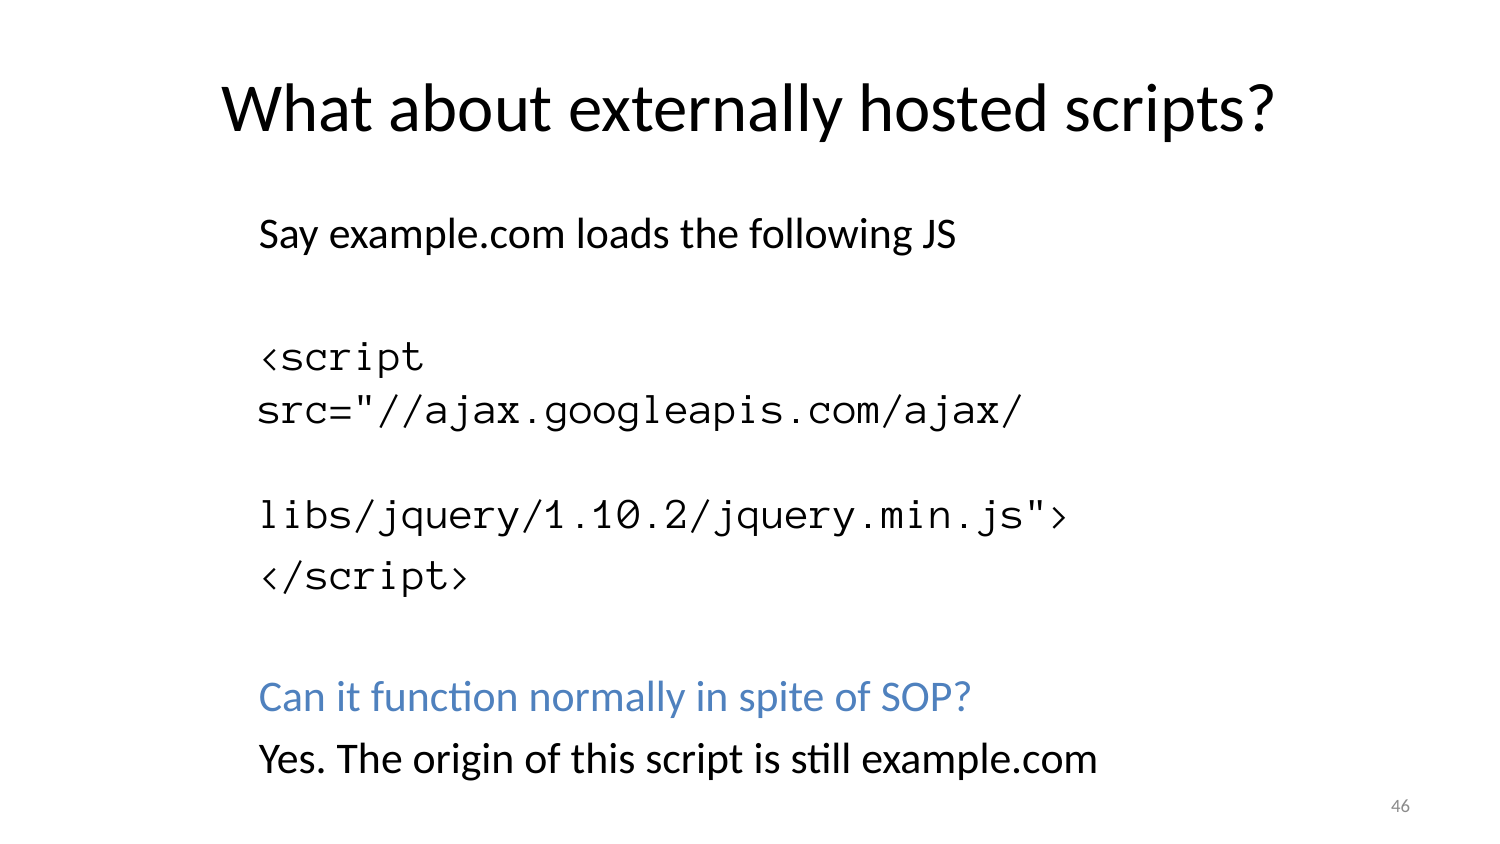

# What about externally hosted scripts?
Say example.com loads the following JS

<script 	src="//ajax.googleapis.com/ajax/
			libs/jquery/1.10.2/jquery.min.js">
</script>

Can it function normally in spite of SOP?
Yes. The origin of this script is still example.com
46